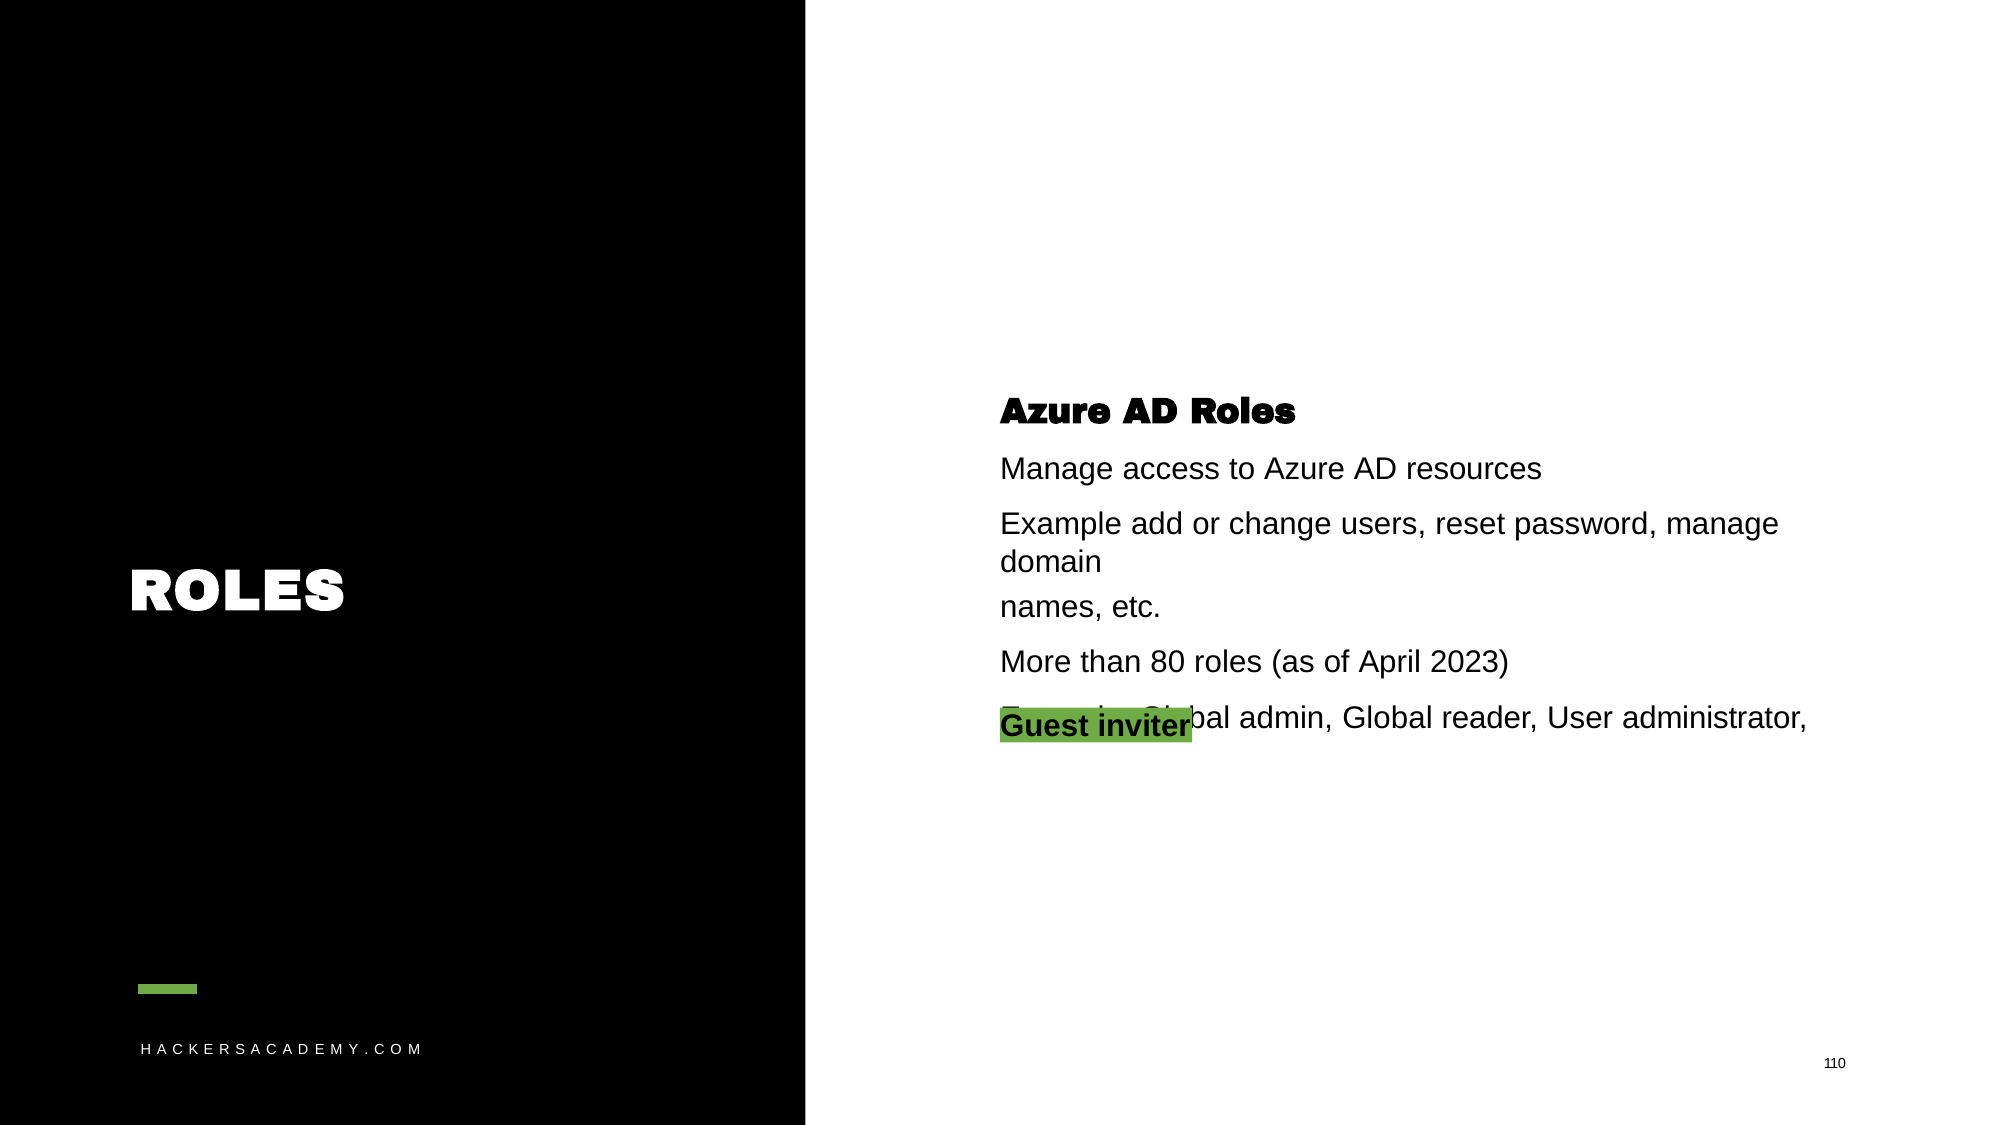

# Azure AD Roles
Manage access to Azure AD resources
Example add or change users, reset password, manage domain
names, etc.
More than 80 roles (as of April 2023)
Example: Global admin, Global reader, User administrator,
ROLES
Guest inviter
H A C K E R S A C A D E M Y . C O M
110